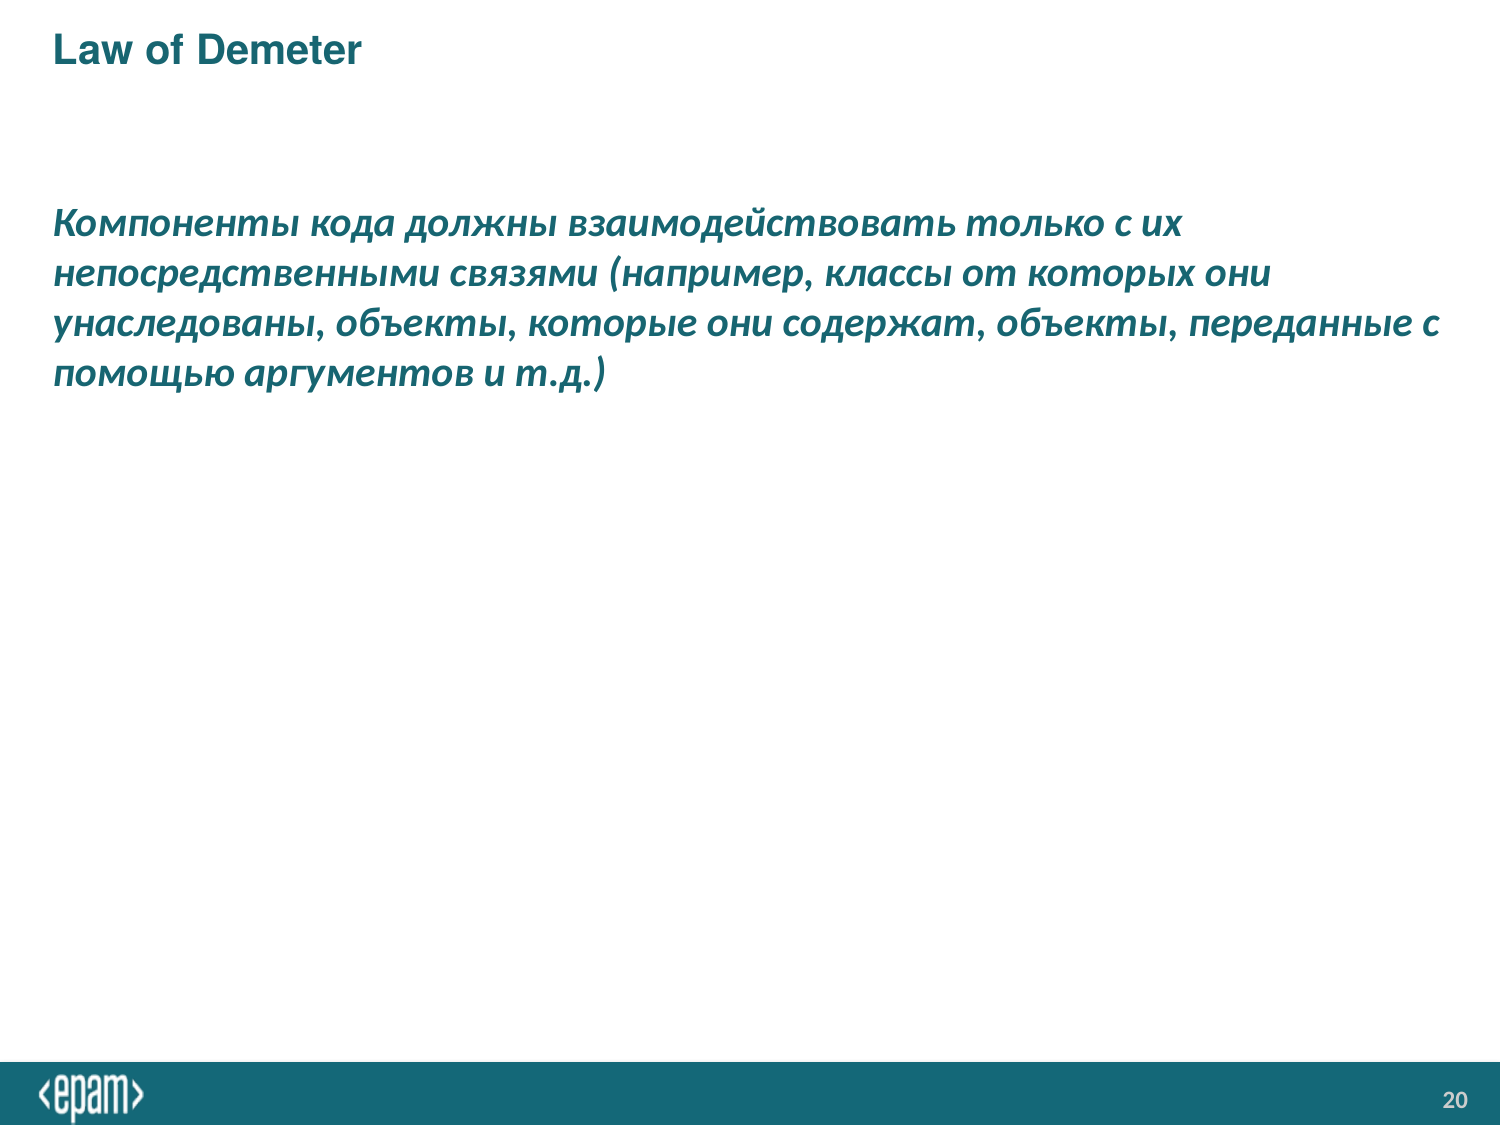

# Law of Demeter
Компоненты кода должны взаимодействовать только с их непосредственными связями (например, классы от которых они унаследованы, объекты, которые они содержат, объекты, переданные с помощью аргументов и т.д.)